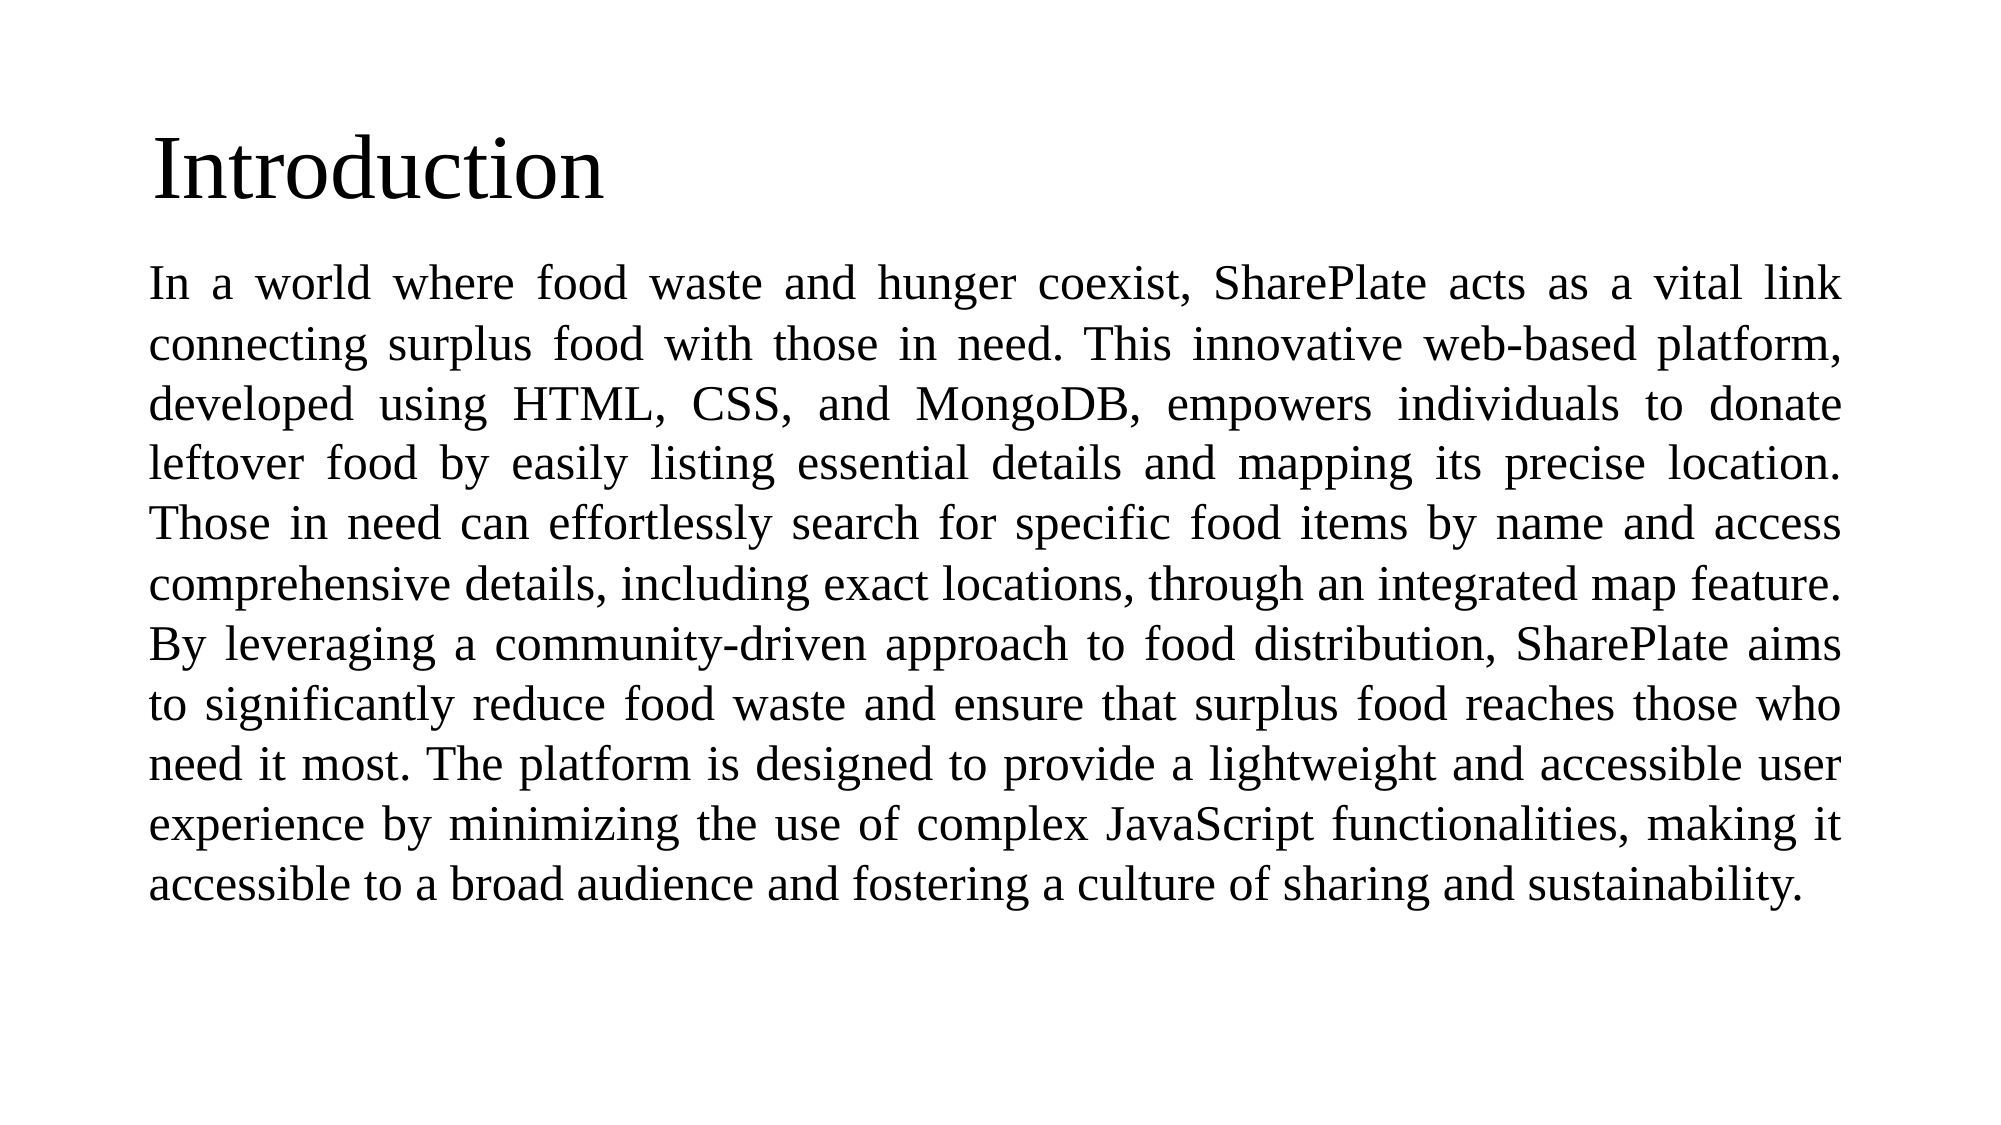

# Introduction
In a world where food waste and hunger coexist, SharePlate acts as a vital link connecting surplus food with those in need. This innovative web-based platform, developed using HTML, CSS, and MongoDB, empowers individuals to donate leftover food by easily listing essential details and mapping its precise location. Those in need can effortlessly search for specific food items by name and access comprehensive details, including exact locations, through an integrated map feature. By leveraging a community-driven approach to food distribution, SharePlate aims to significantly reduce food waste and ensure that surplus food reaches those who need it most. The platform is designed to provide a lightweight and accessible user experience by minimizing the use of complex JavaScript functionalities, making it accessible to a broad audience and fostering a culture of sharing and sustainability.